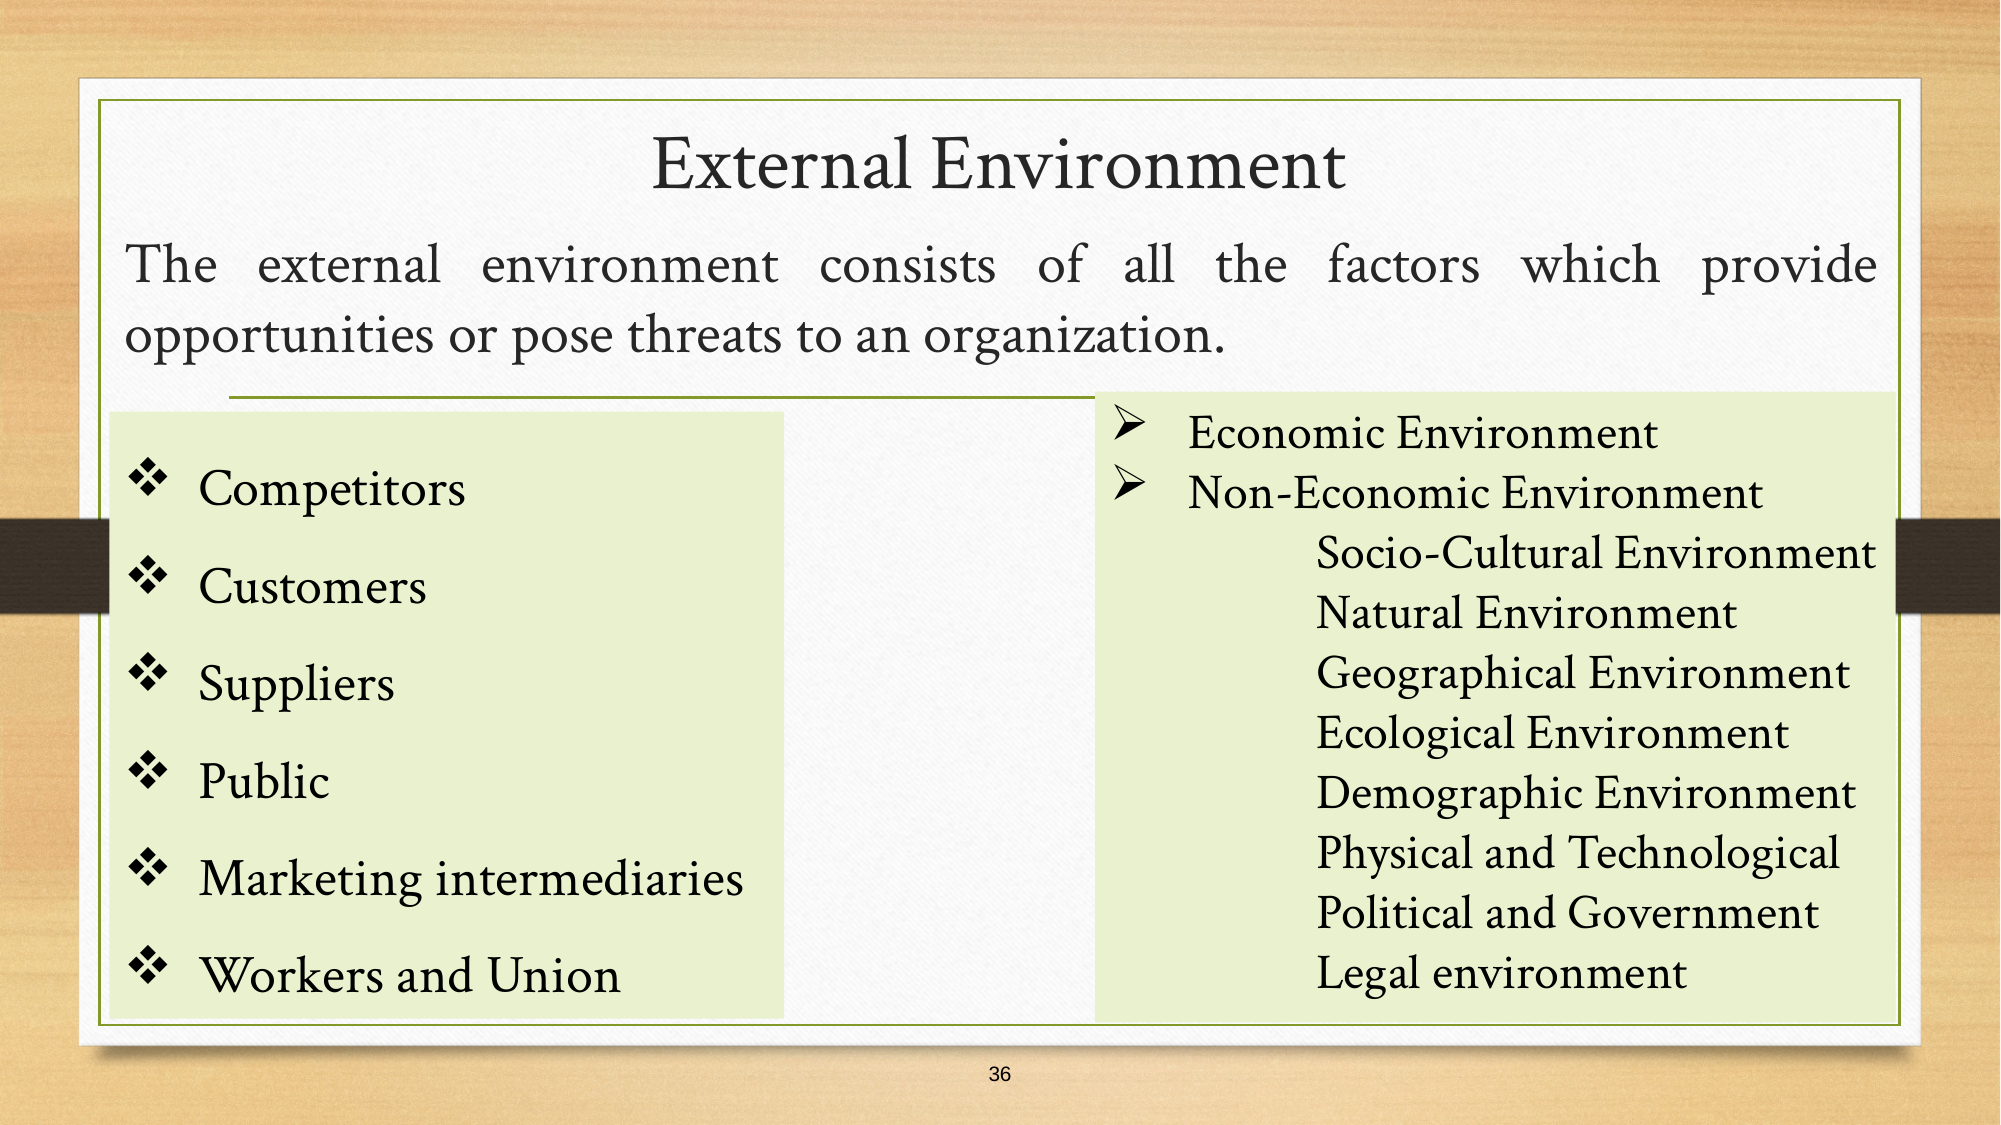

# External Environment
The external environment consists of all the factors which provide opportunities or pose threats to an organization.
  Economic Environment
  Non-Economic Environment
  		Socio-Cultural Environment
  		Natural Environment
  		Geographical Environment
  		Ecological Environment
  		Demographic Environment
  		Physical and Technological
  		Political and Government
 	 	Legal environment
  Competitors
  Customers
  Suppliers
  Public
  Marketing intermediaries
  Workers and Union
36